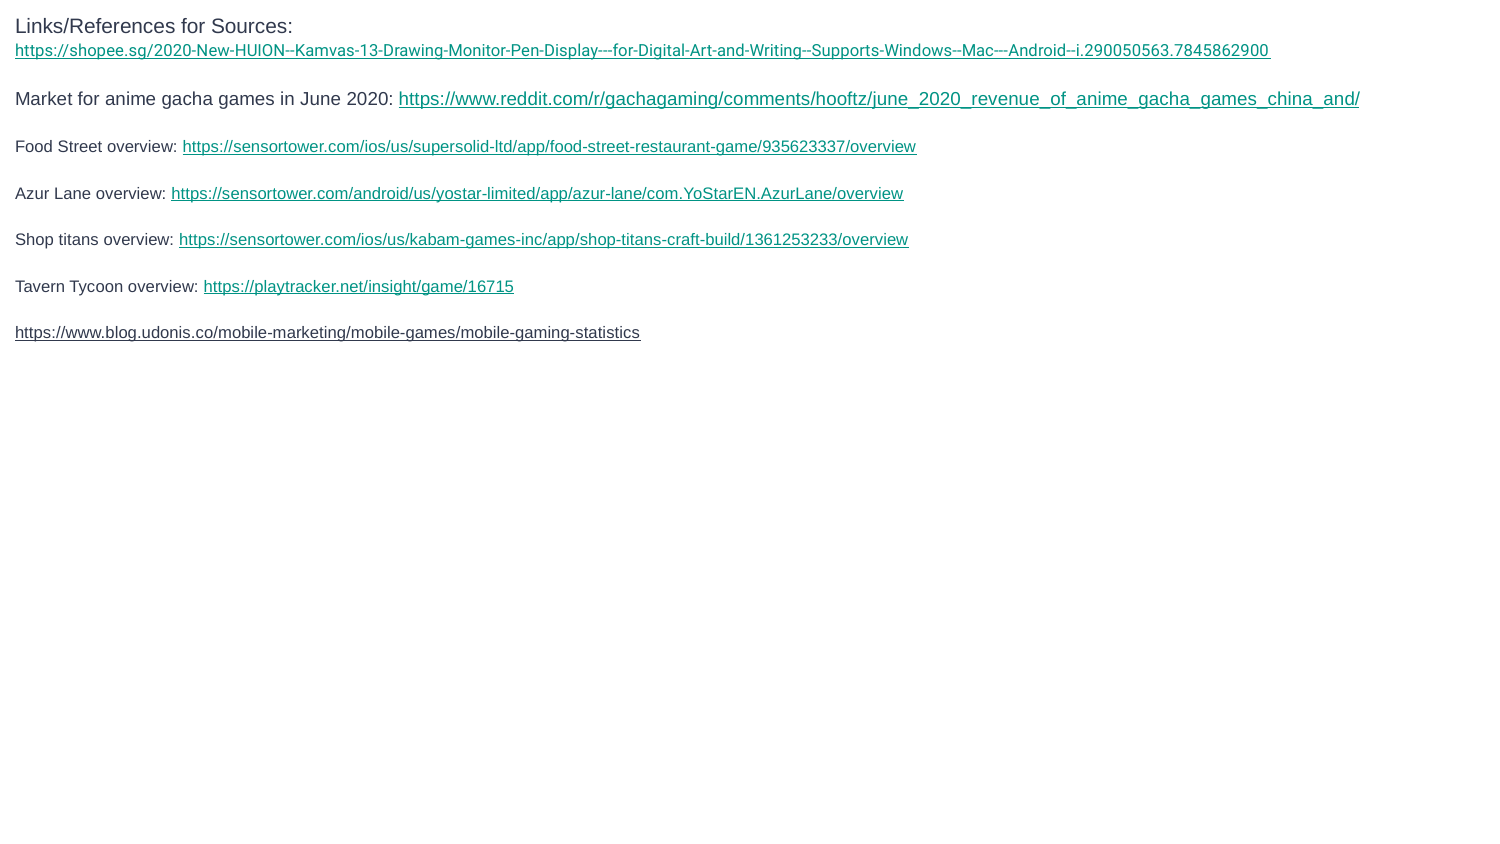

Links/References for Sources:
https://shopee.sg/2020-New-HUION--Kamvas-13-Drawing-Monitor-Pen-Display---for-Digital-Art-and-Writing--Supports-Windows--Mac---Android--i.290050563.7845862900
Market for anime gacha games in June 2020: https://www.reddit.com/r/gachagaming/comments/hooftz/june_2020_revenue_of_anime_gacha_games_china_and/
Food Street overview: https://sensortower.com/ios/us/supersolid-ltd/app/food-street-restaurant-game/935623337/overview
Azur Lane overview: https://sensortower.com/android/us/yostar-limited/app/azur-lane/com.YoStarEN.AzurLane/overview
Shop titans overview: https://sensortower.com/ios/us/kabam-games-inc/app/shop-titans-craft-build/1361253233/overview
Tavern Tycoon overview: https://playtracker.net/insight/game/16715
https://www.blog.udonis.co/mobile-marketing/mobile-games/mobile-gaming-statistics